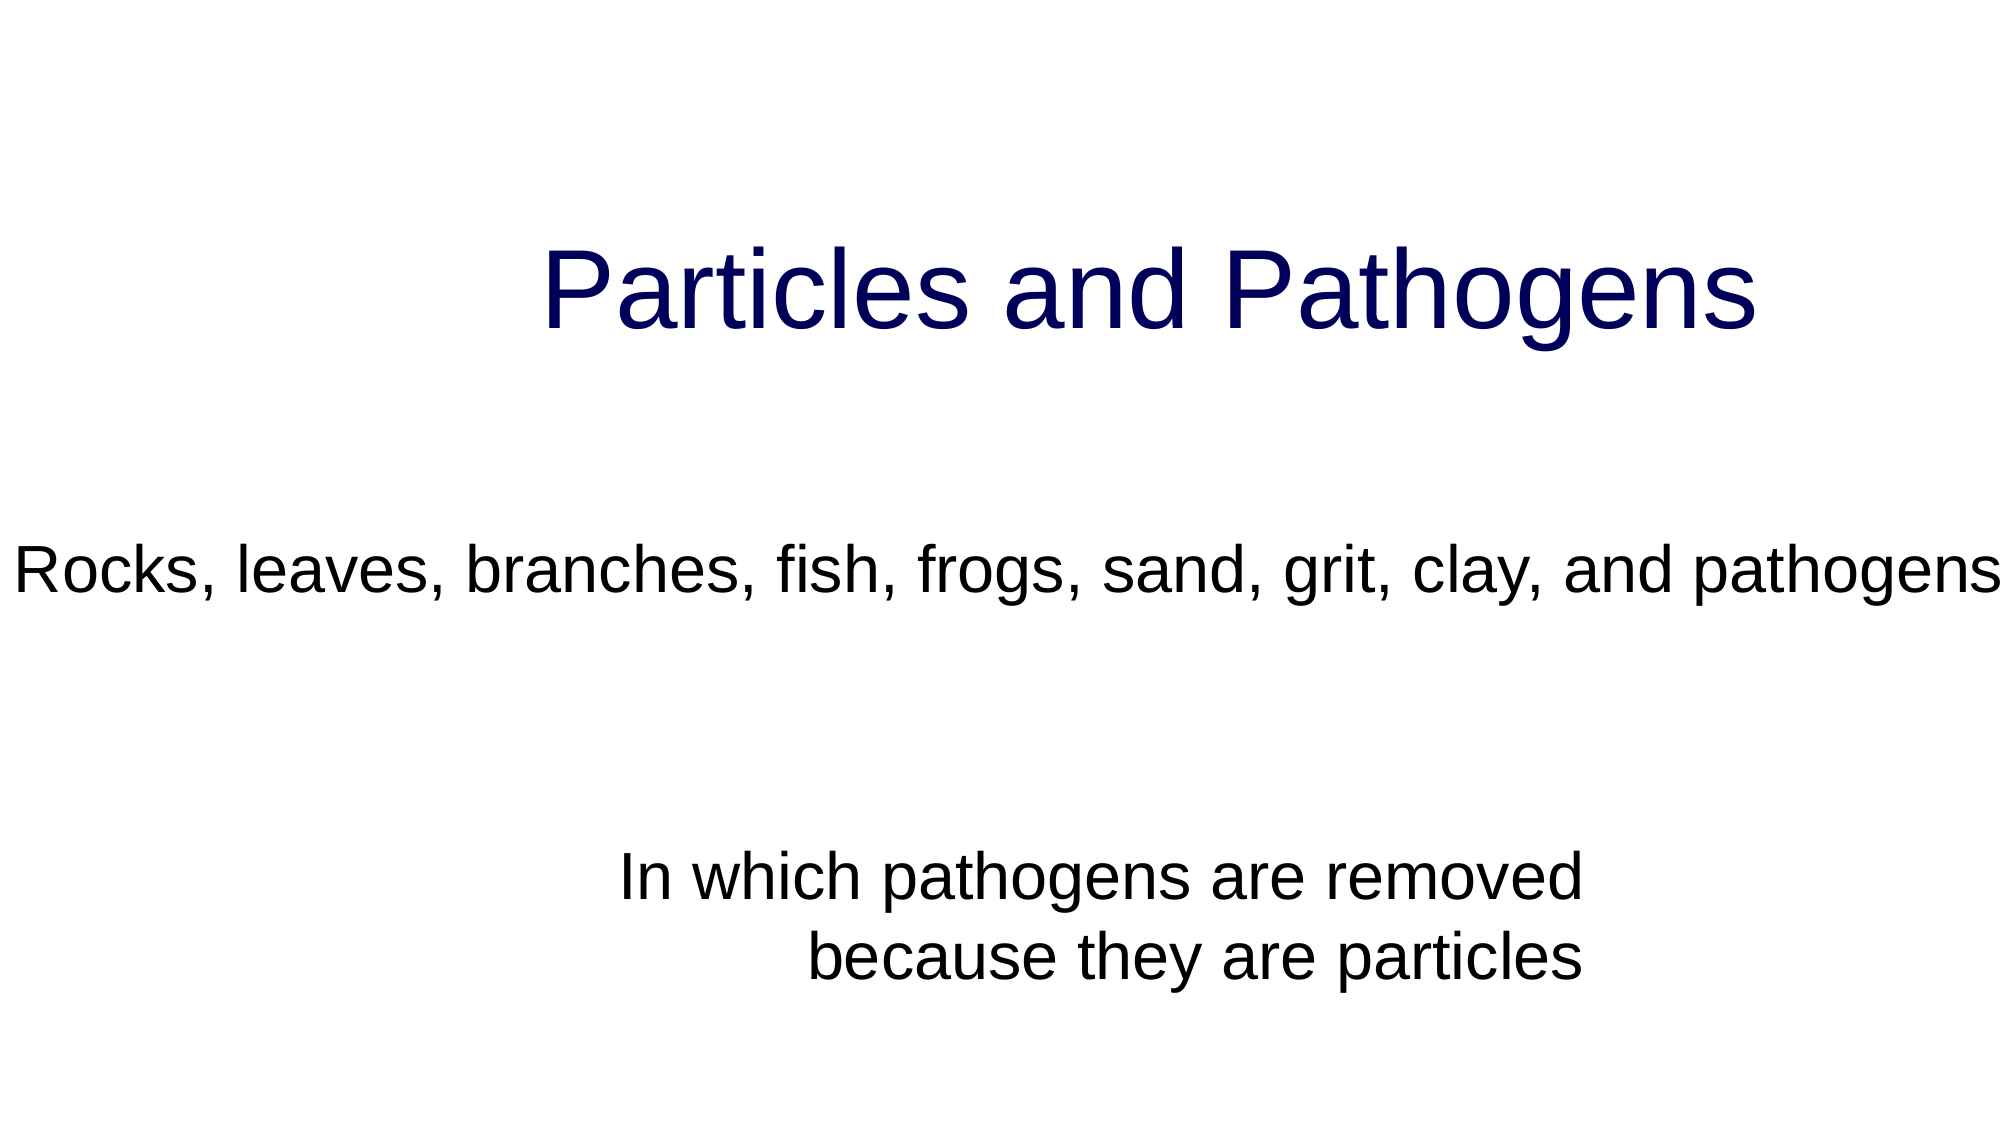

# Particles and Pathogens
Rocks, leaves, branches, fish, frogs, sand, grit, clay, and pathogens
In which pathogens are removed because they are particles